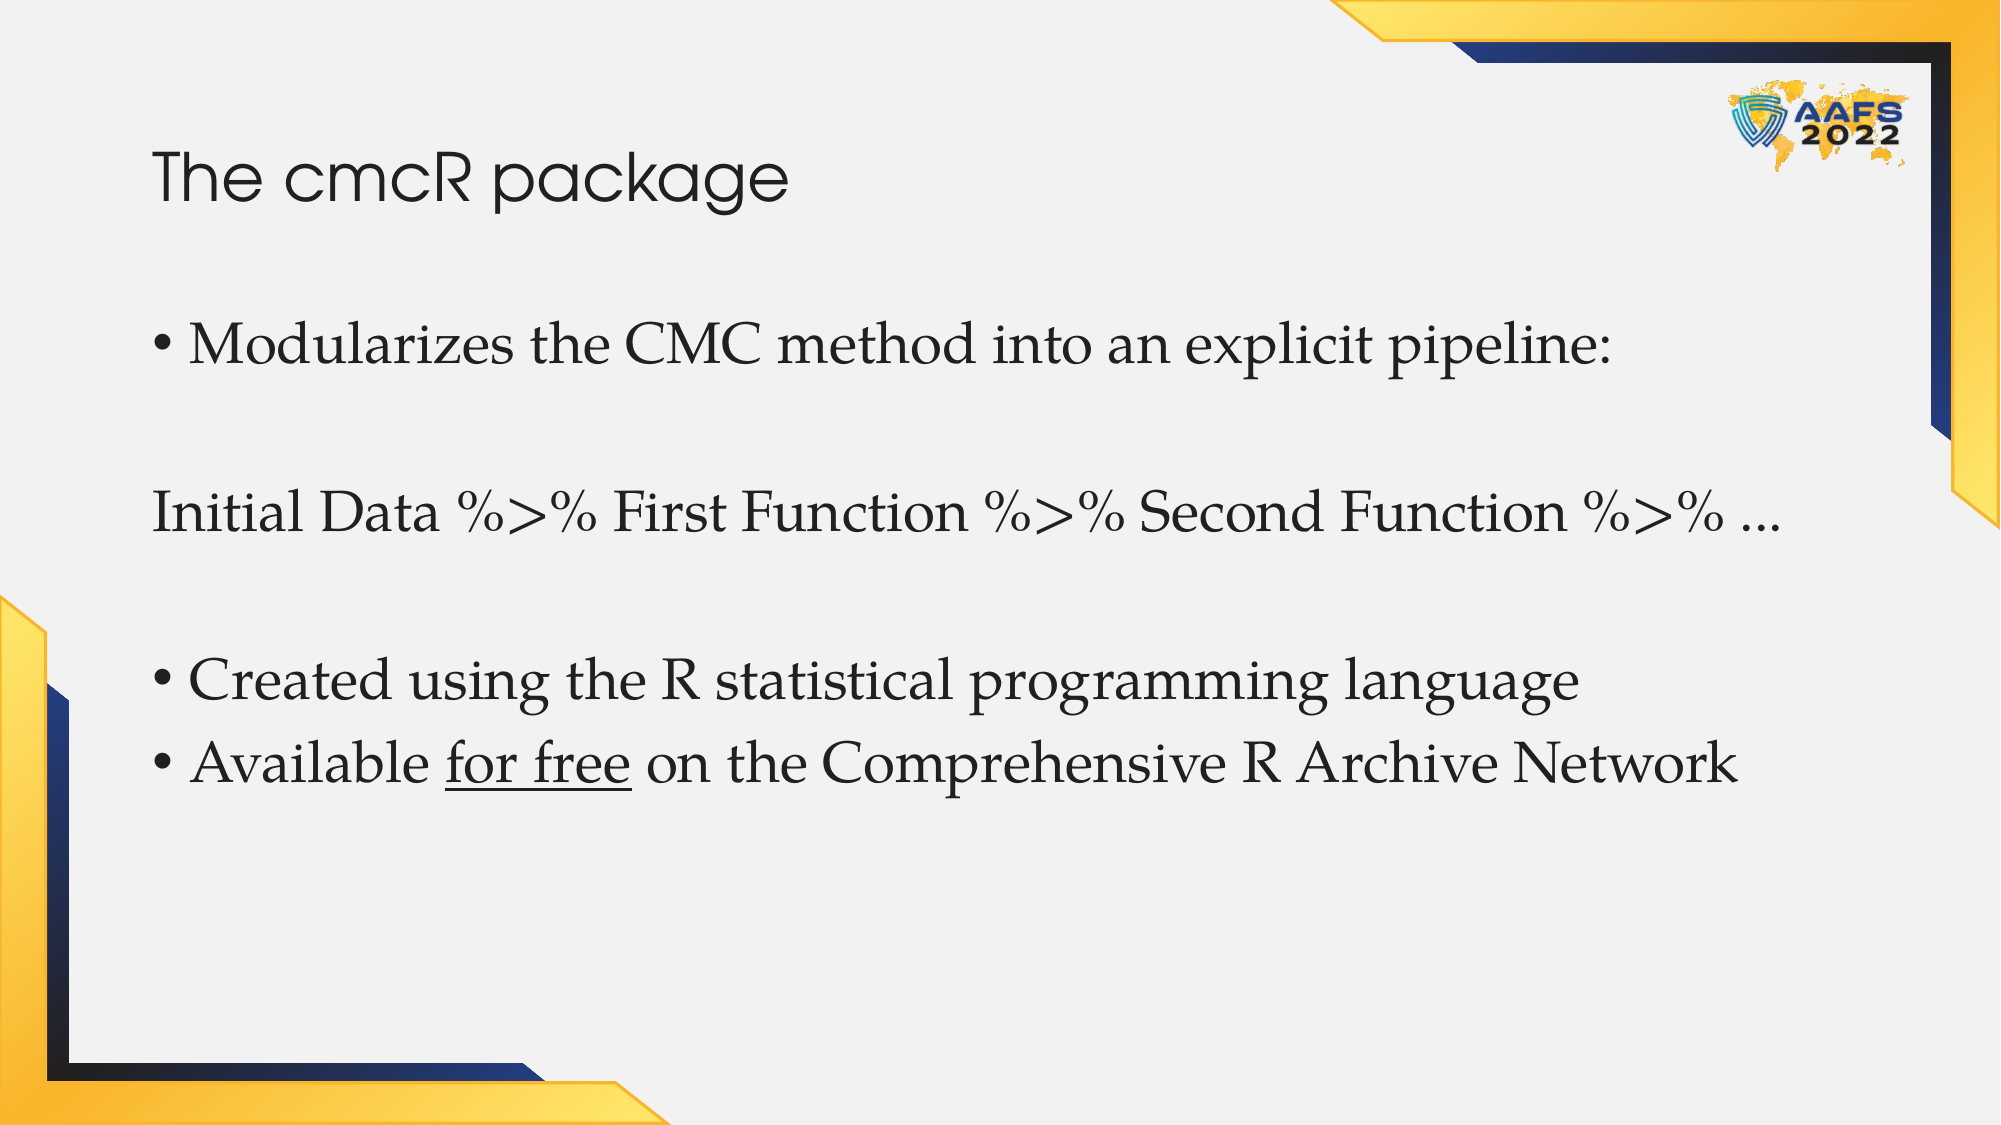

# The cmcR package
Modularizes the CMC method into an explicit pipeline:

Initial Data %>% First Function %>% Second Function %>% ...

Created using the R statistical programming language
Available for free on the Comprehensive R Archive Network